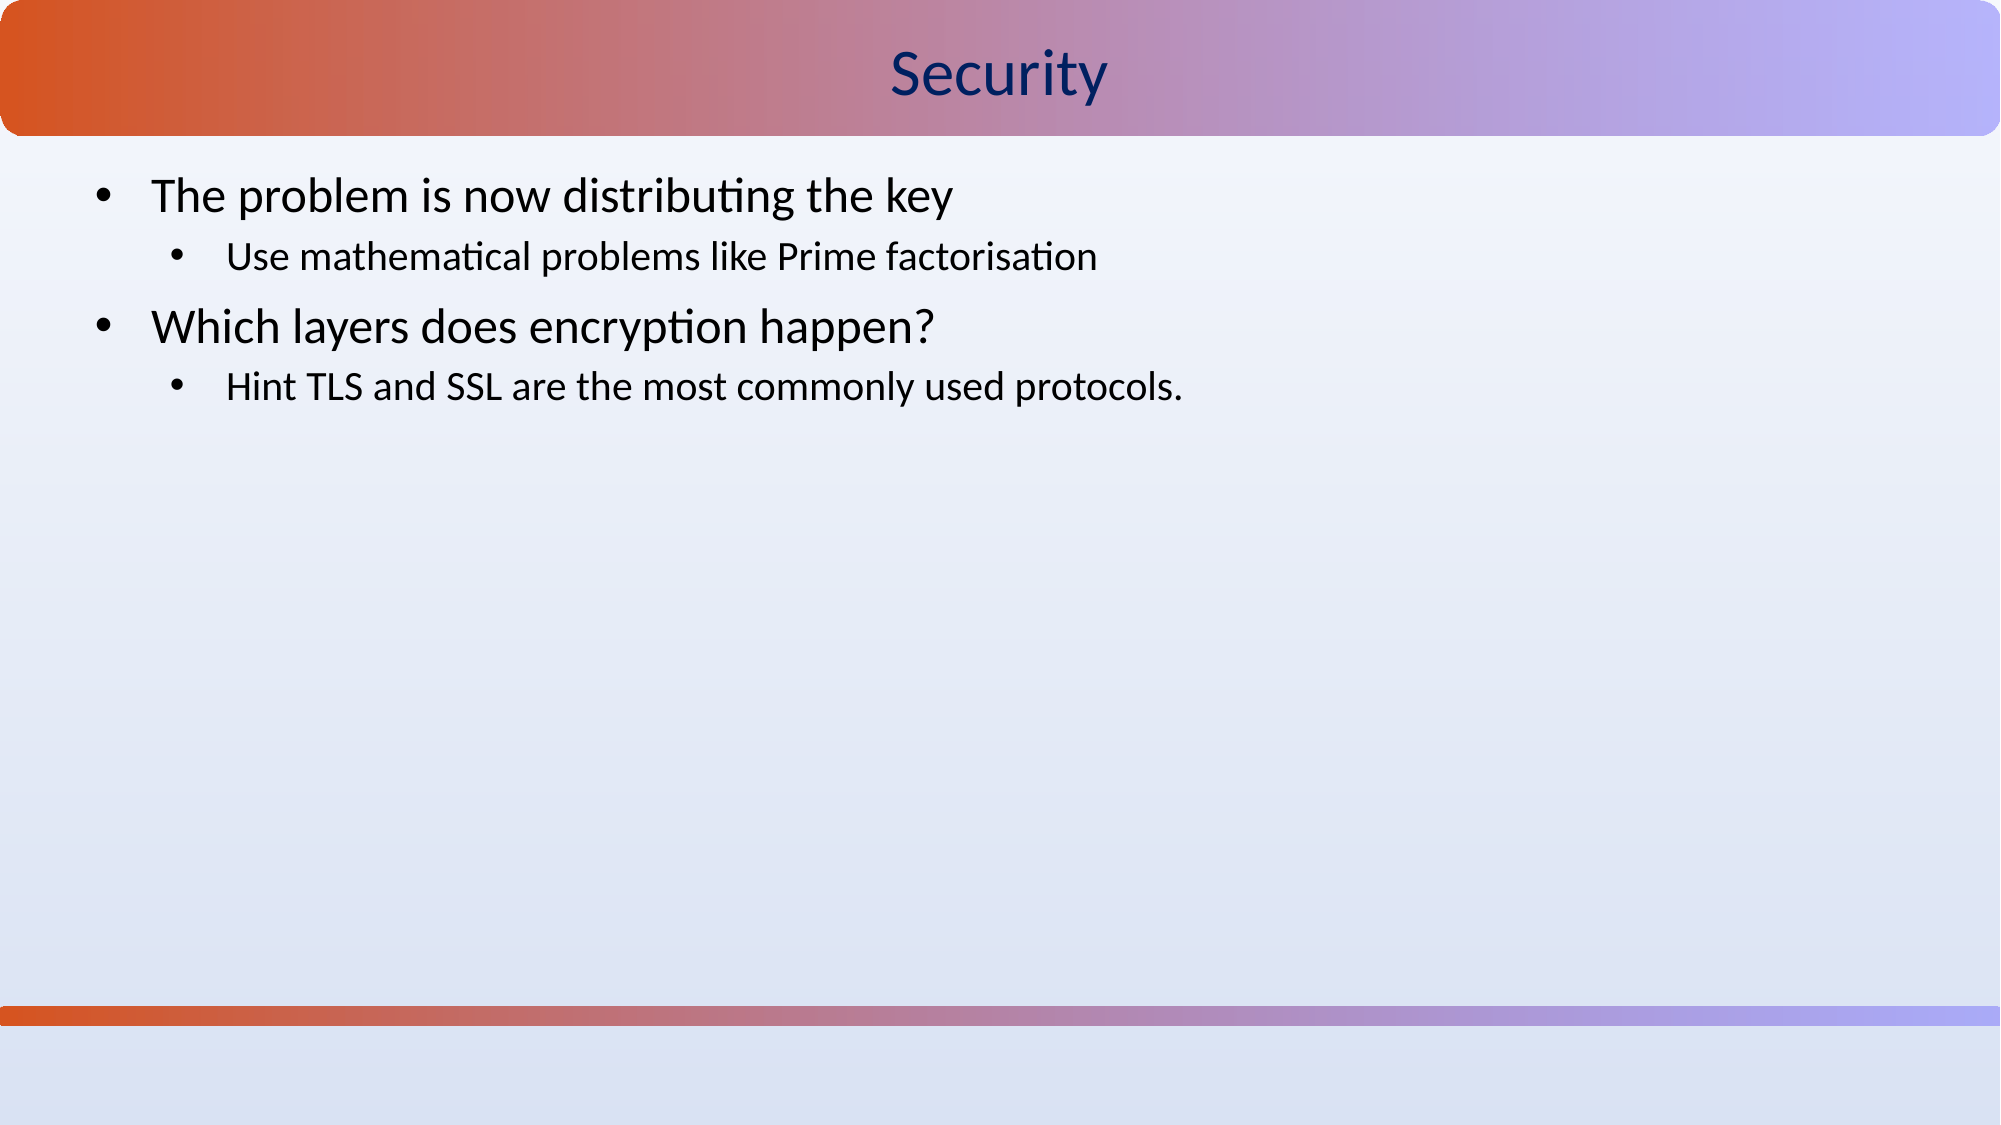

Security
The problem is now distributing the key
Use mathematical problems like Prime factorisation
Which layers does encryption happen?
Hint TLS and SSL are the most commonly used protocols.